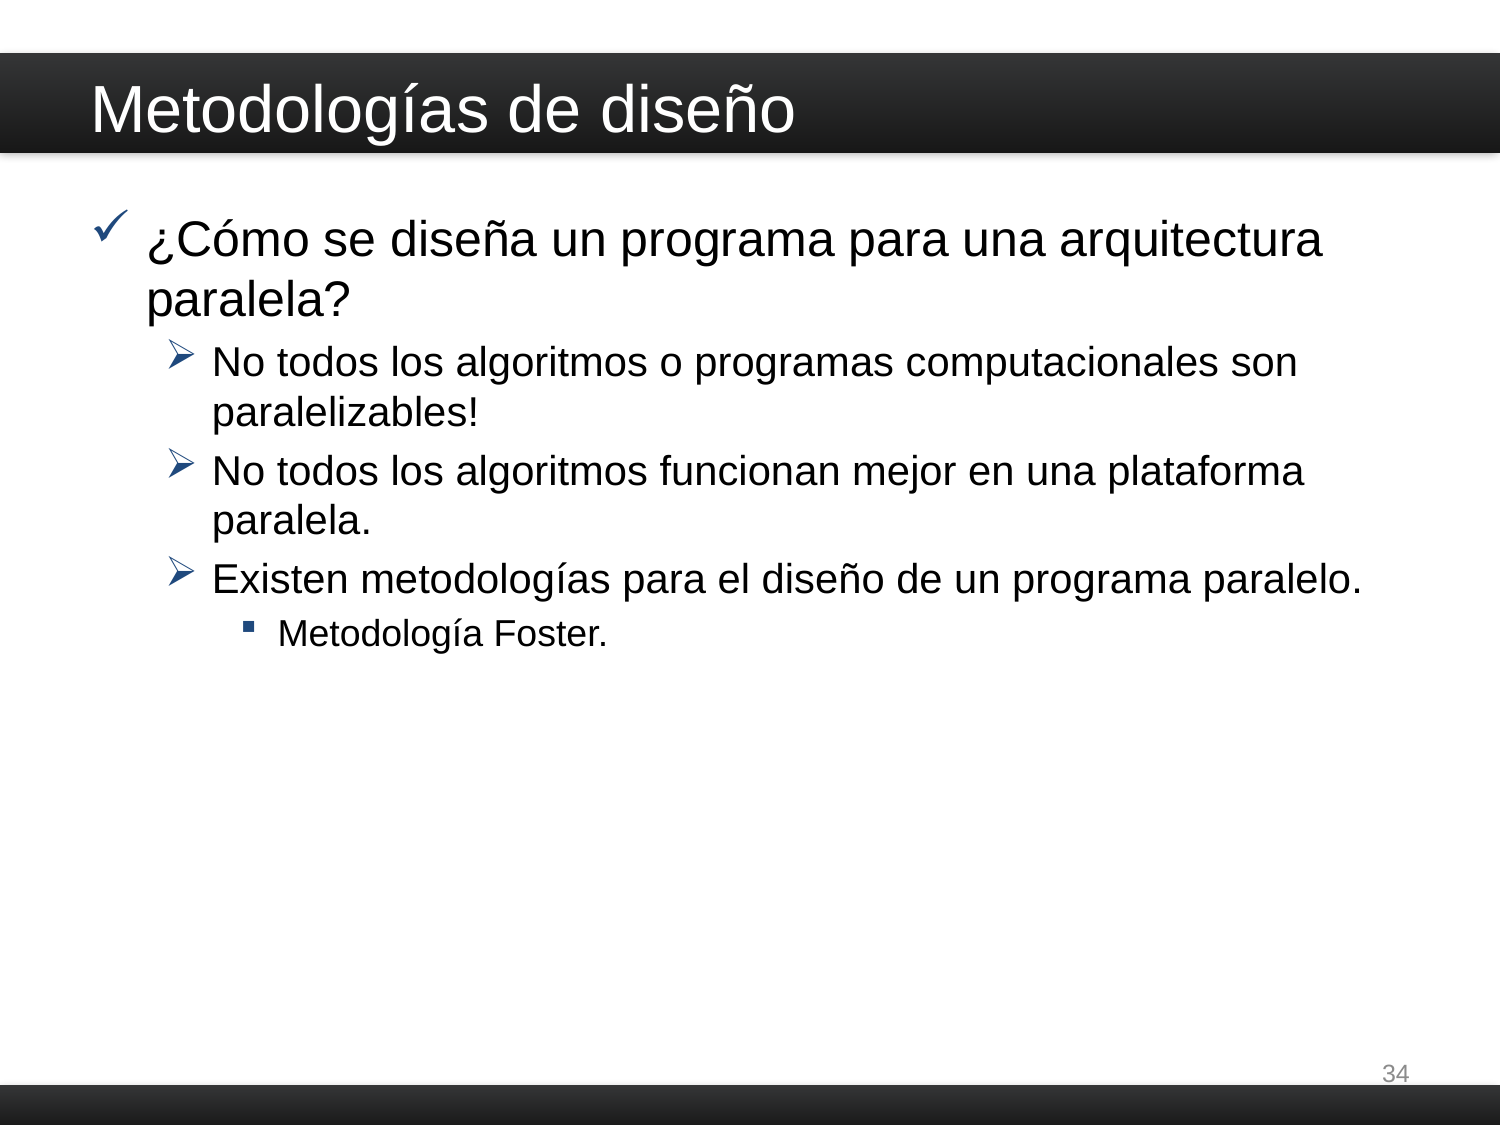

# Metodologías de diseño
¿Cómo se diseña un programa para una arquitectura paralela?
No todos los algoritmos o programas computacionales son paralelizables!
No todos los algoritmos funcionan mejor en una plataforma paralela.
Existen metodologías para el diseño de un programa paralelo.
Metodología Foster.
34